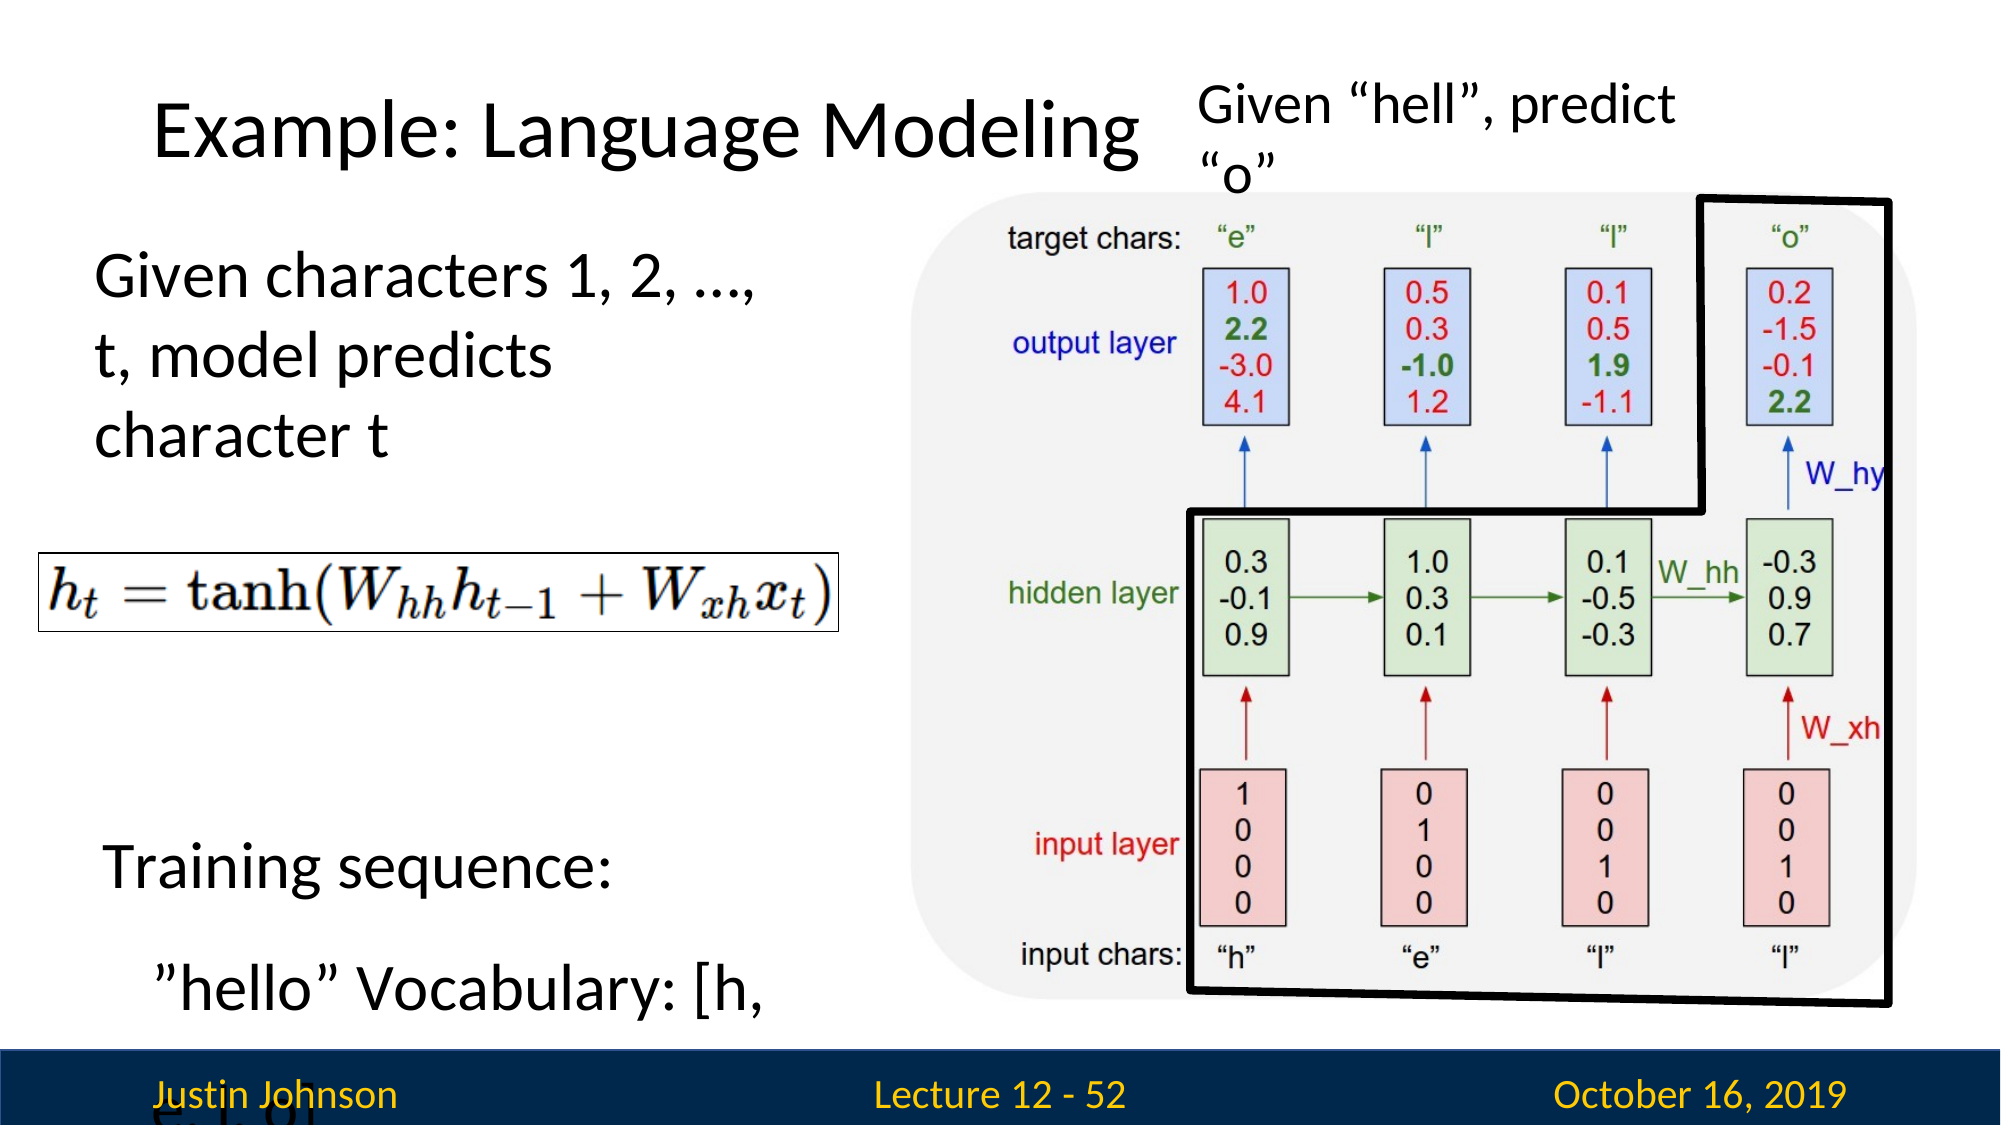

# Example: Language Modeling
Given “hell”, predict “o”

Given characters 1, 2, …, t, model predicts character t

Training sequence: ”hello” Vocabulary: [h, e, l, o]
Justin Johnson
October 16, 2019
Lecture 12 - 52